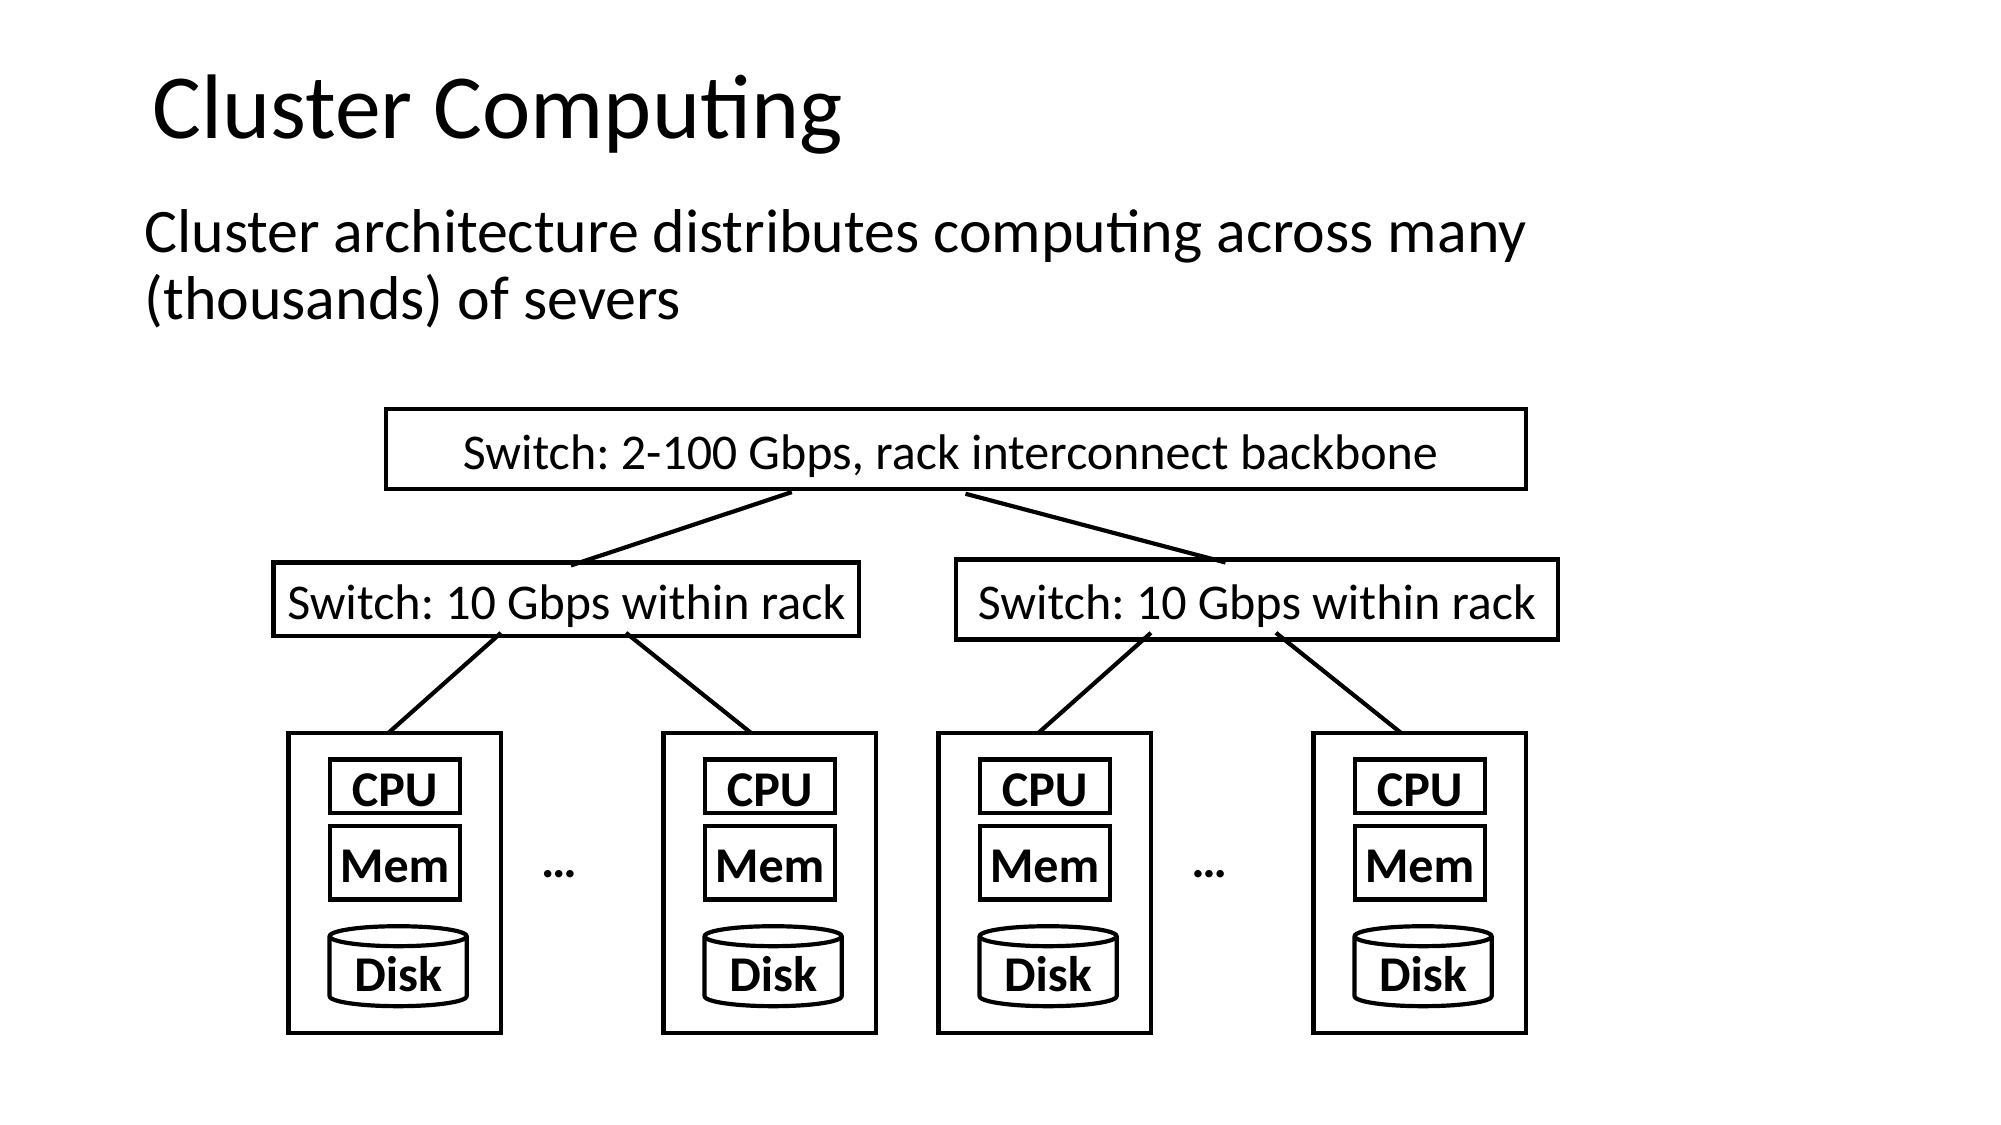

Cluster Computing
Cluster architecture distributes computing across many (thousands) of severs
Switch: 2-100 Gbps, rack interconnect backbone

Switch: 10 Gbps within rack
Switch: 10 Gbps within rack

CPU
Mem
Disk

CPU
Mem
Disk

CPU
Mem
Disk

CPU
Mem
Disk
…
…